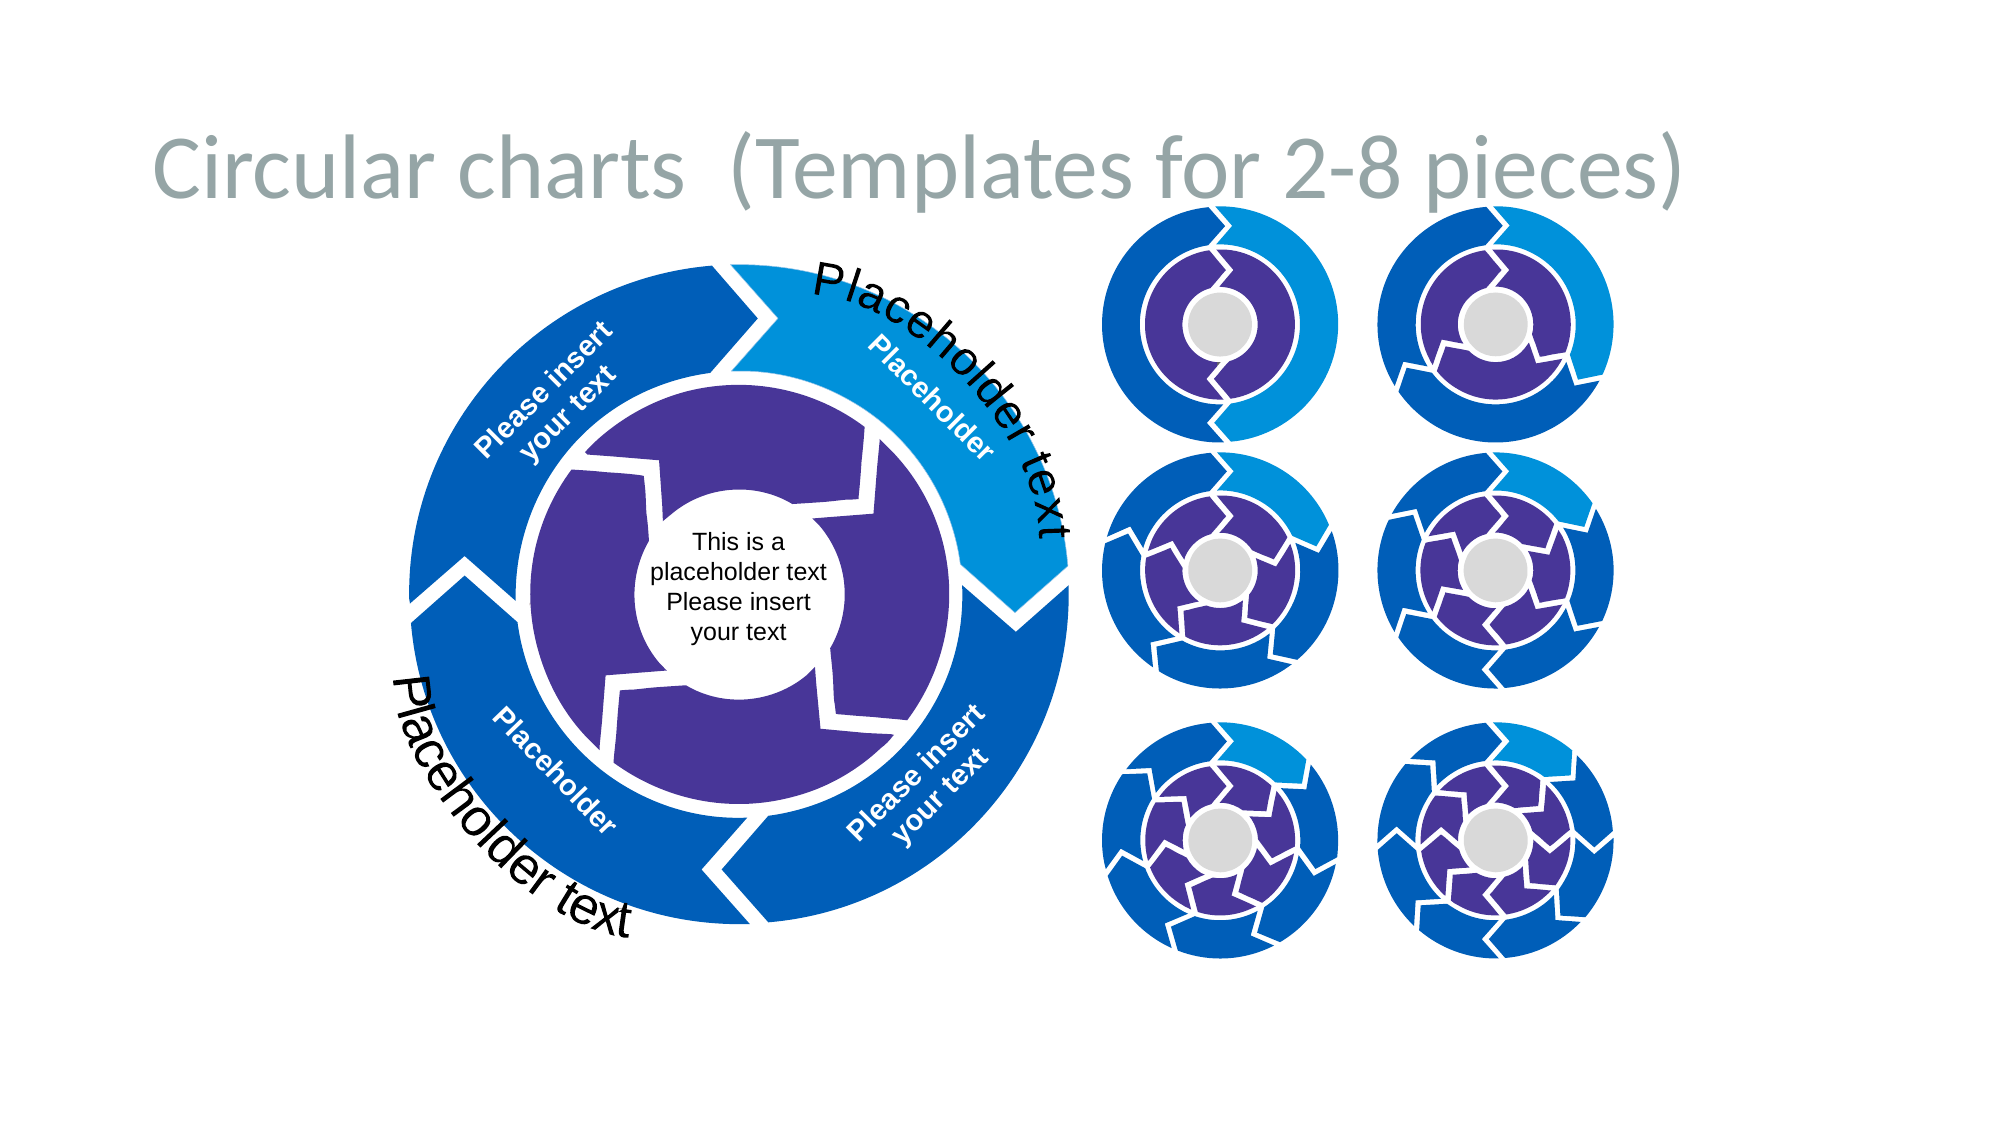

# Circular charts  (Templates for 2-8 pieces)

Placeholder text

Please insert your text

Placeholder

This is a placeholder text
Please insert your text

Placeholder text

Please insert your text
Placeholder